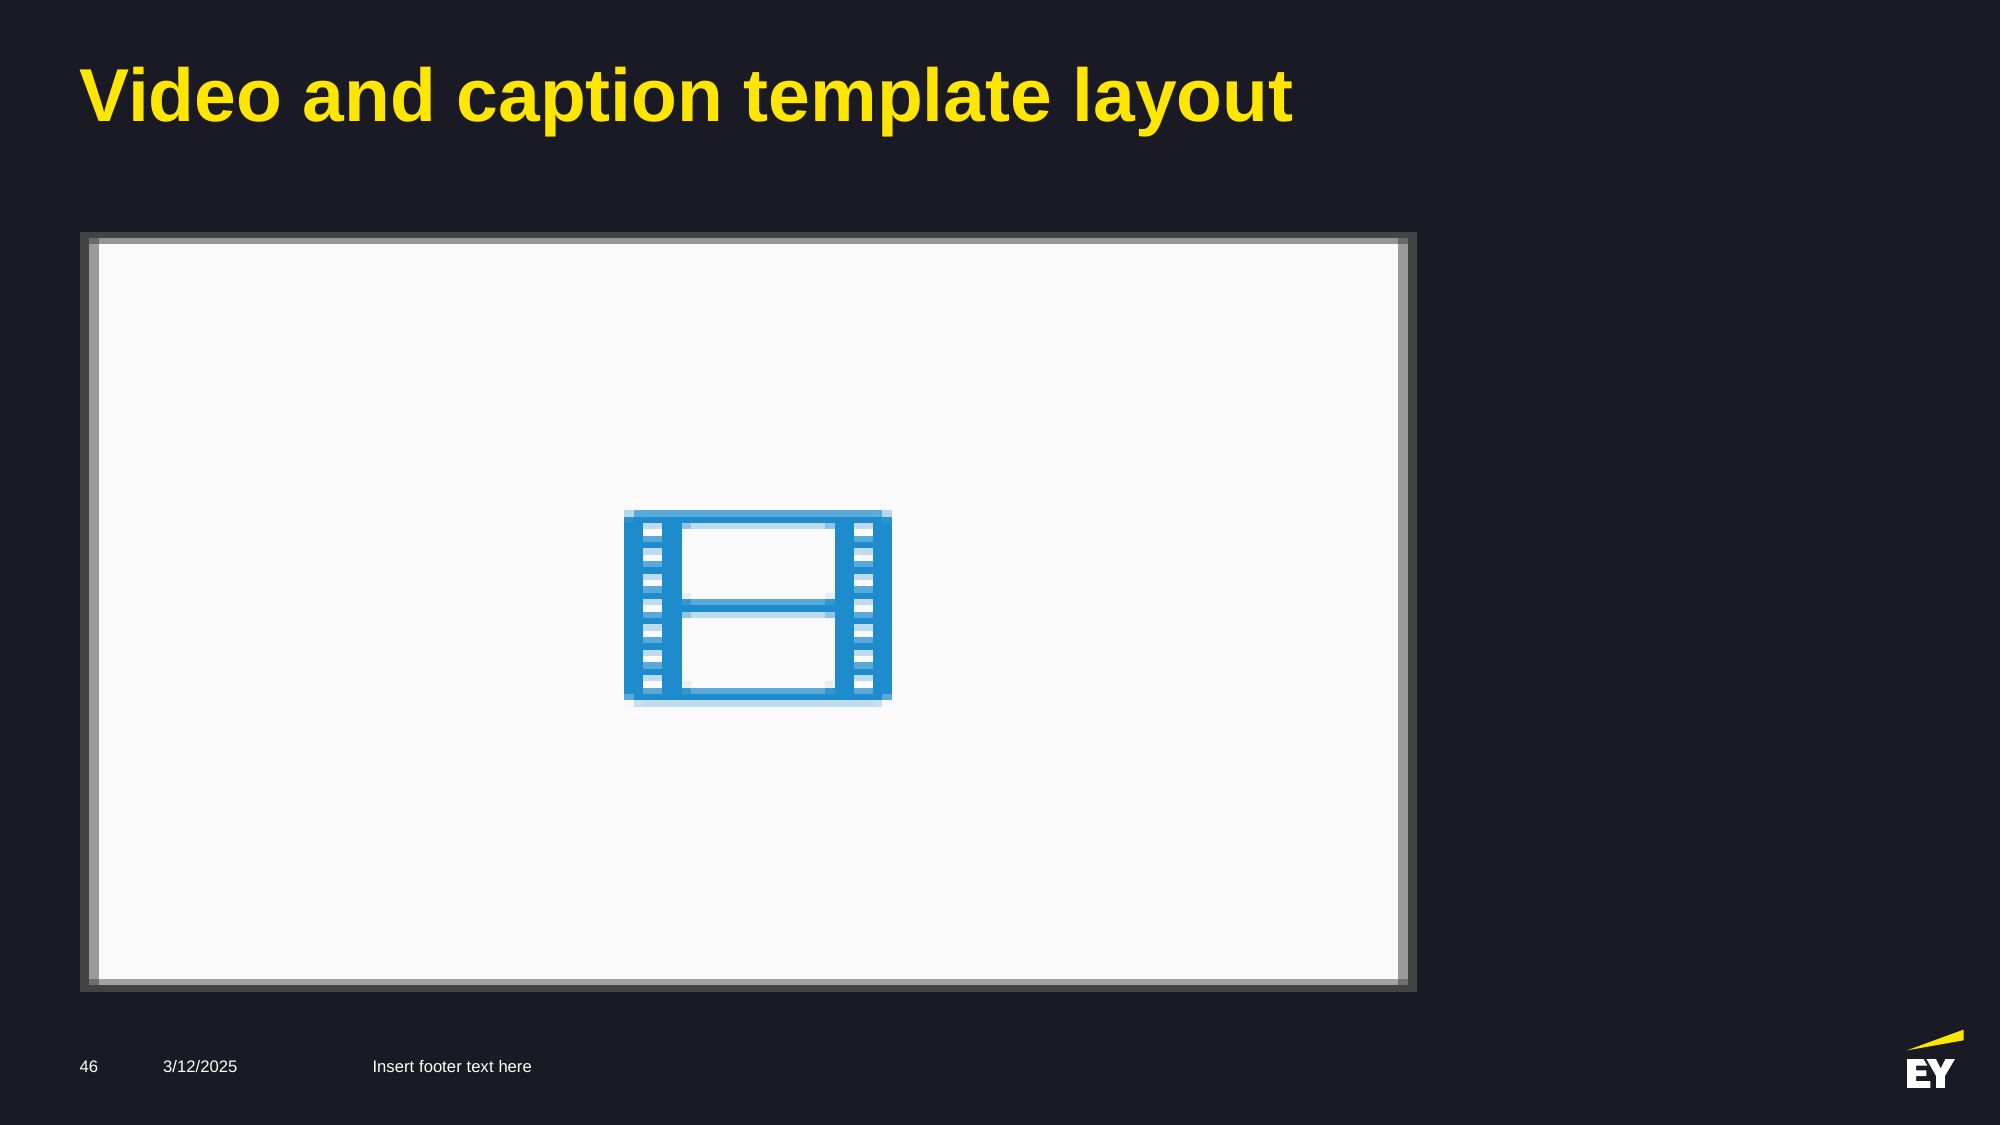

# Video and caption template layout

46
3/12/2025
Insert footer text here